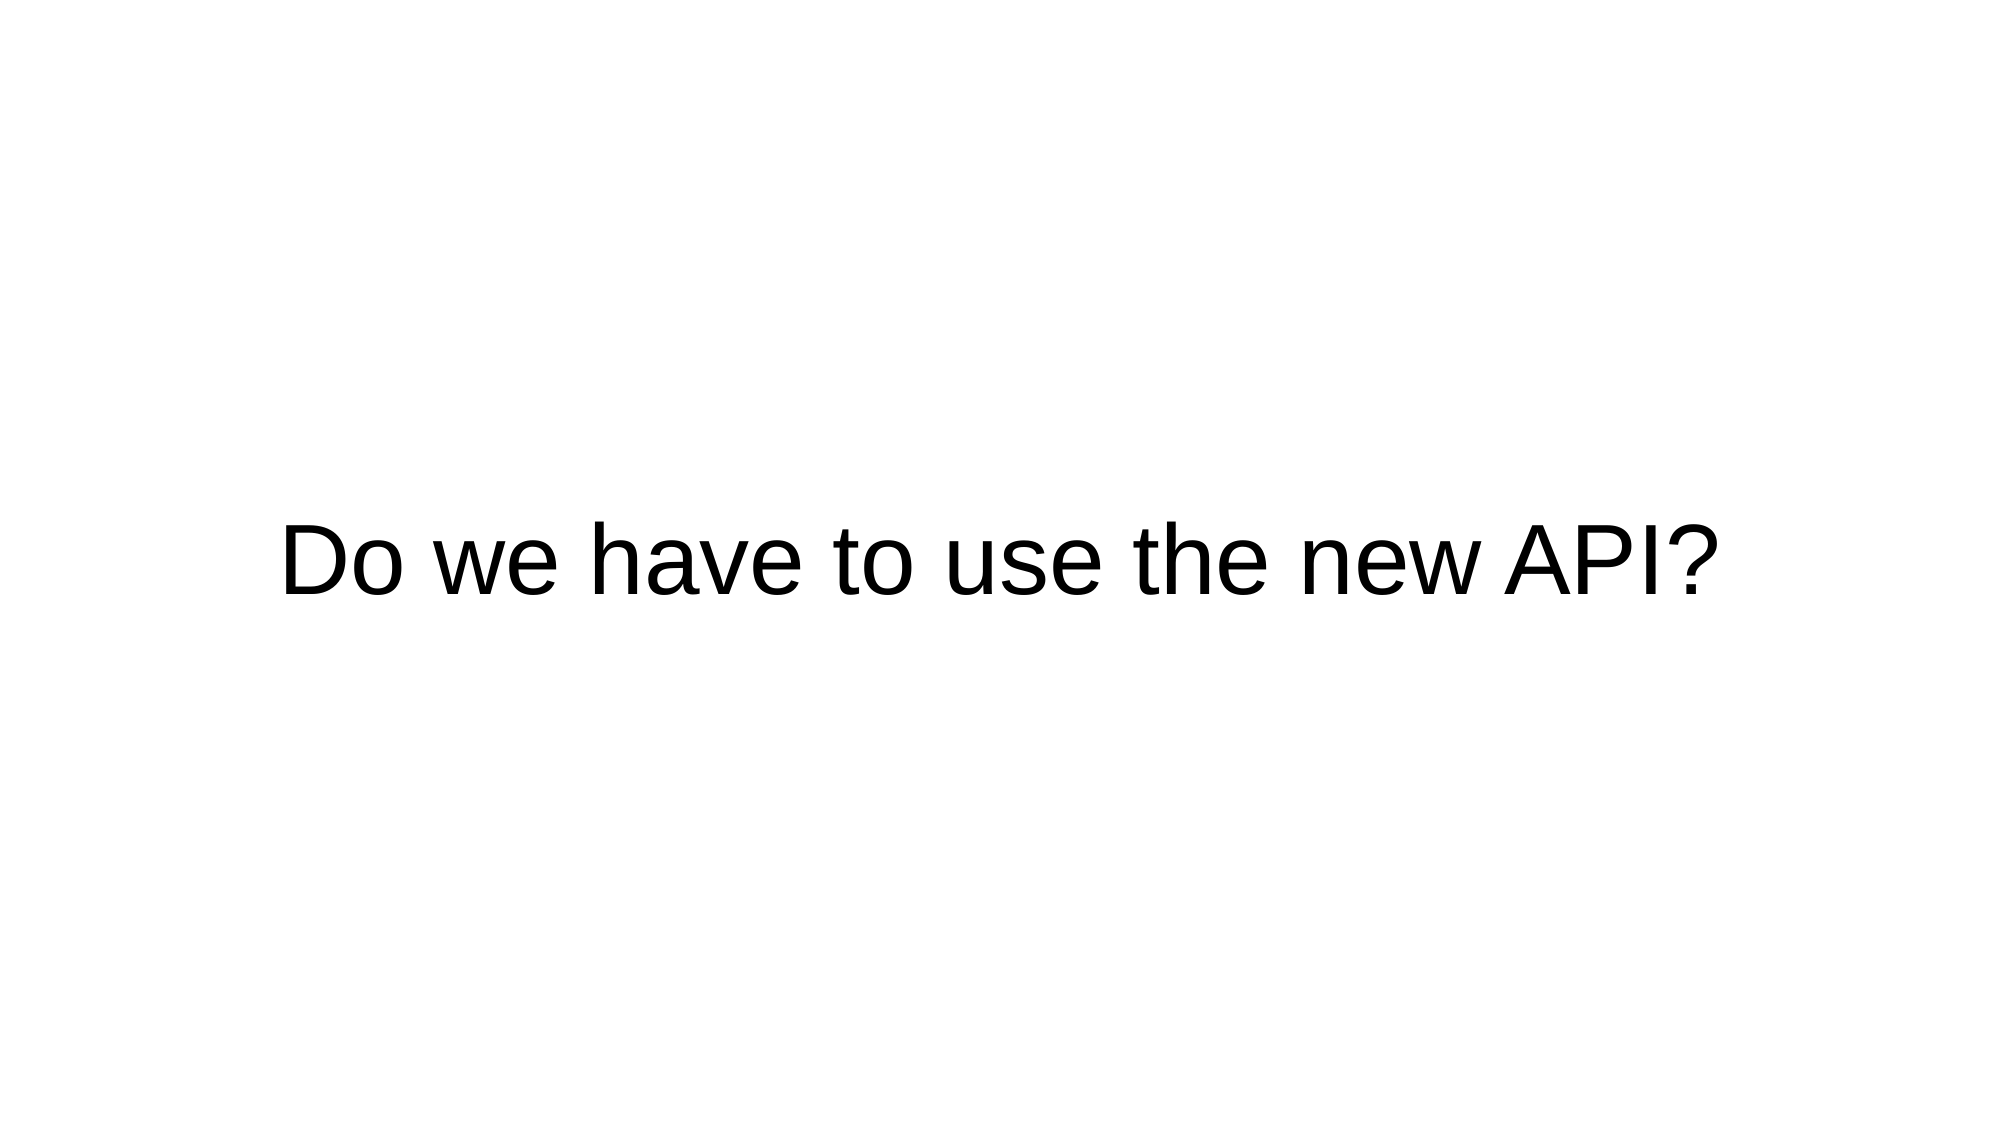

# Do we have to use the new API?